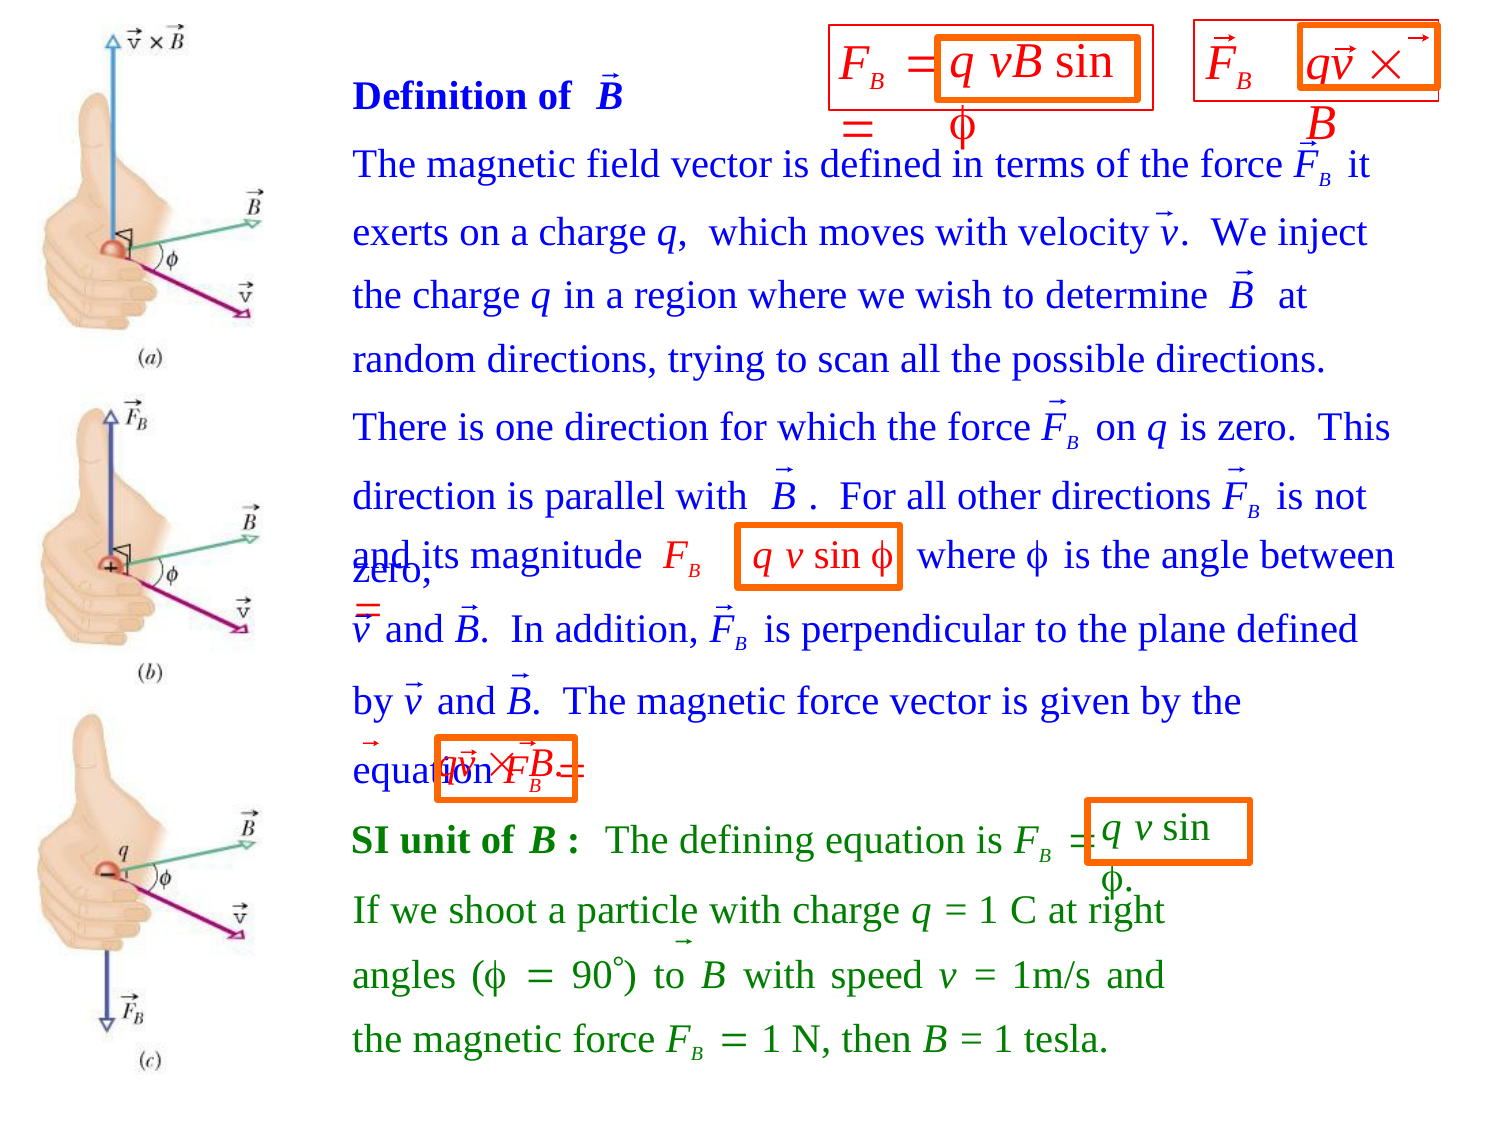

q vB sin φ
qv × B
FB  =	FB  =

Definition of	B

The magnetic field vector is defined in terms of the force FB   it exerts on a charge q,  which moves with velocity v.  We inject the charge q in a region where we wish to determine  B	at random directions, trying to scan all the possible directions.
There is one direction for which the force FB   on q is zero.  This direction is parallel with	B .  For all other directions FB   is not zero,

q v sin φ
where φ is the angle between
and its magnitude  FB  =

v and B.  In addition, FB   is perpendicular to the plane defined by v and B.  The magnetic force vector is given by the equation FB  =

SI unit of B :	The defining equation is FB  =
If we shoot a particle with charge q = 1 C at right angles (φ = 90°) to B with speed v = 1m/s and the magnetic force FB  = 1 N, then B = 1 tesla.

qv × B.

q v sin φ.